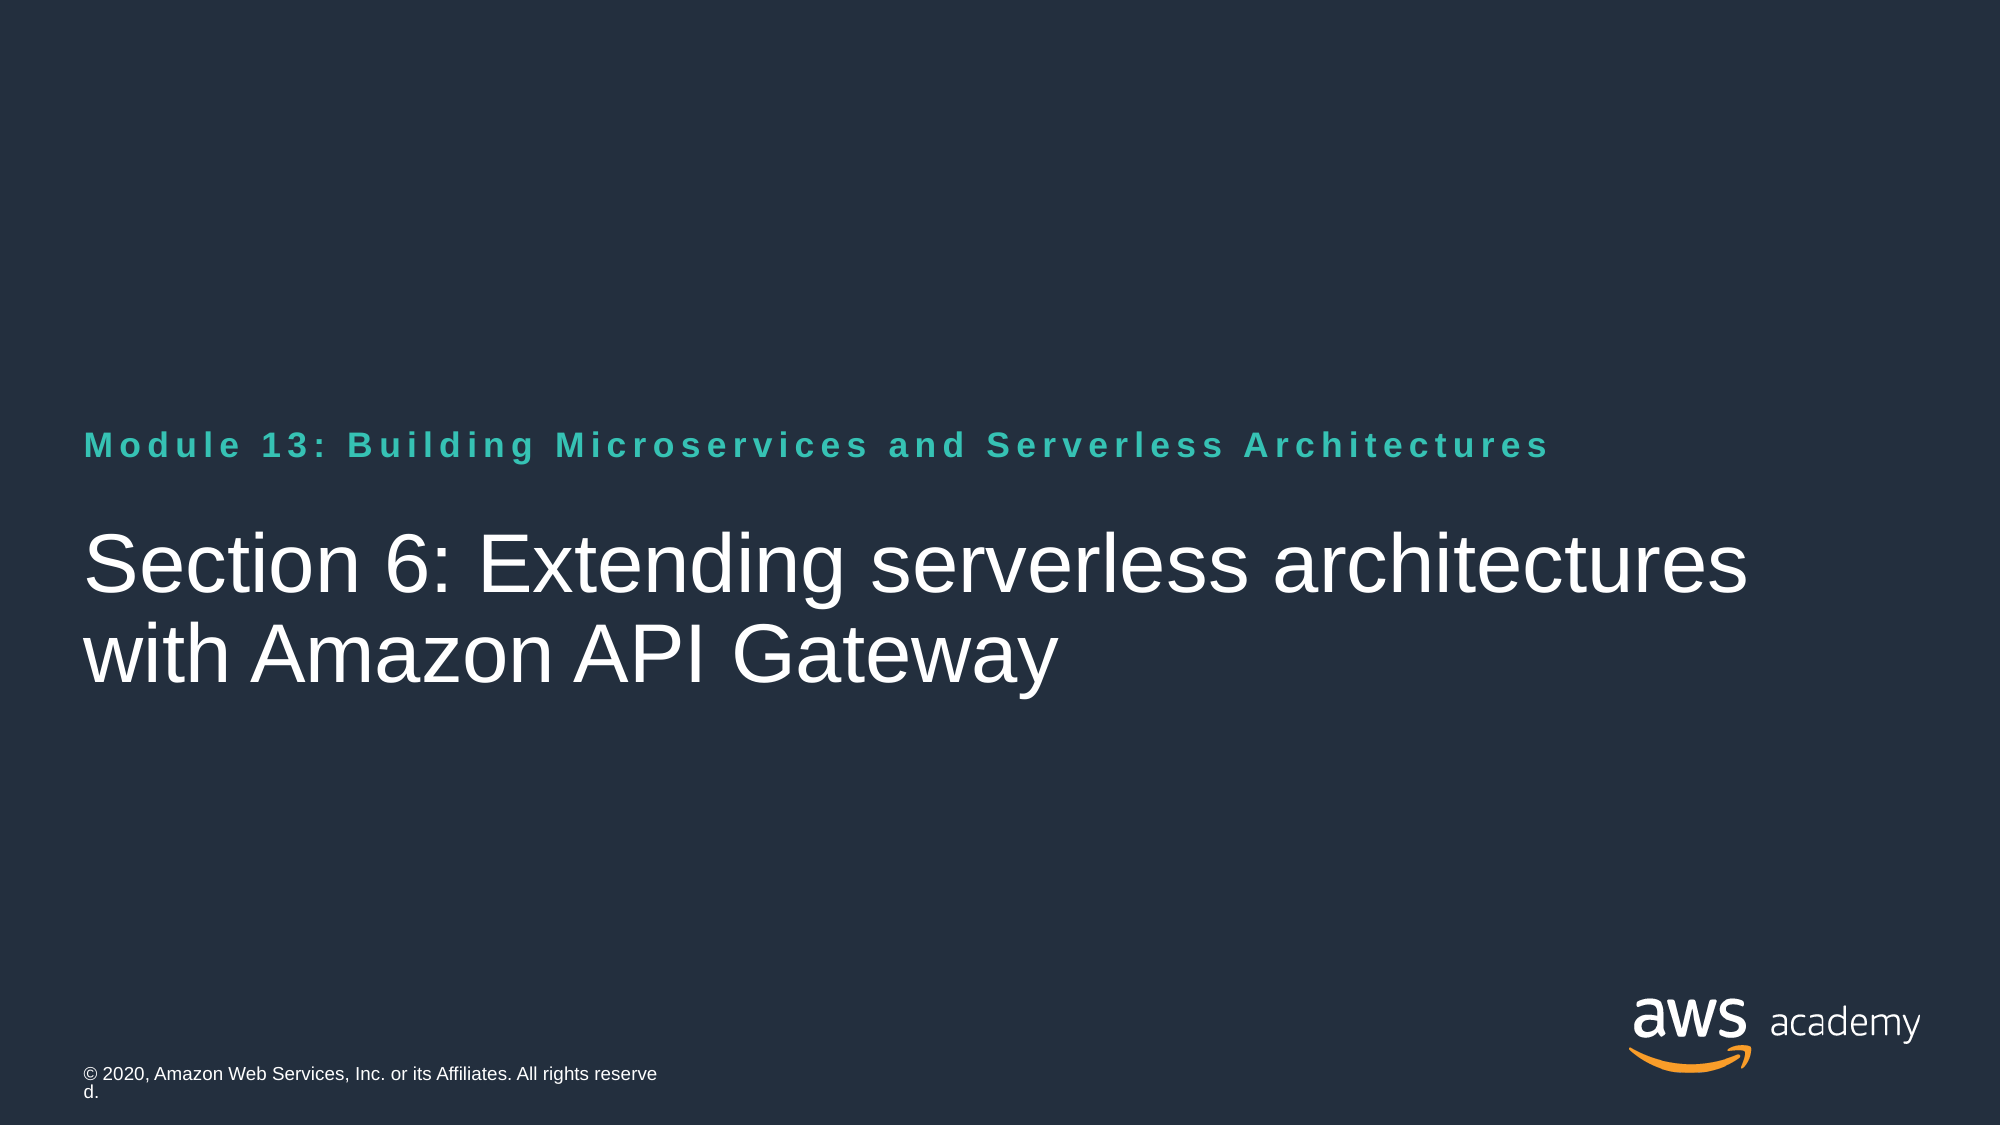

Module 13: Building Microservices and Serverless Architectures
# Section 6: Extending serverless architectures with Amazon API Gateway
© 2020, Amazon Web Services, Inc. or its Affiliates. All rights reserved.